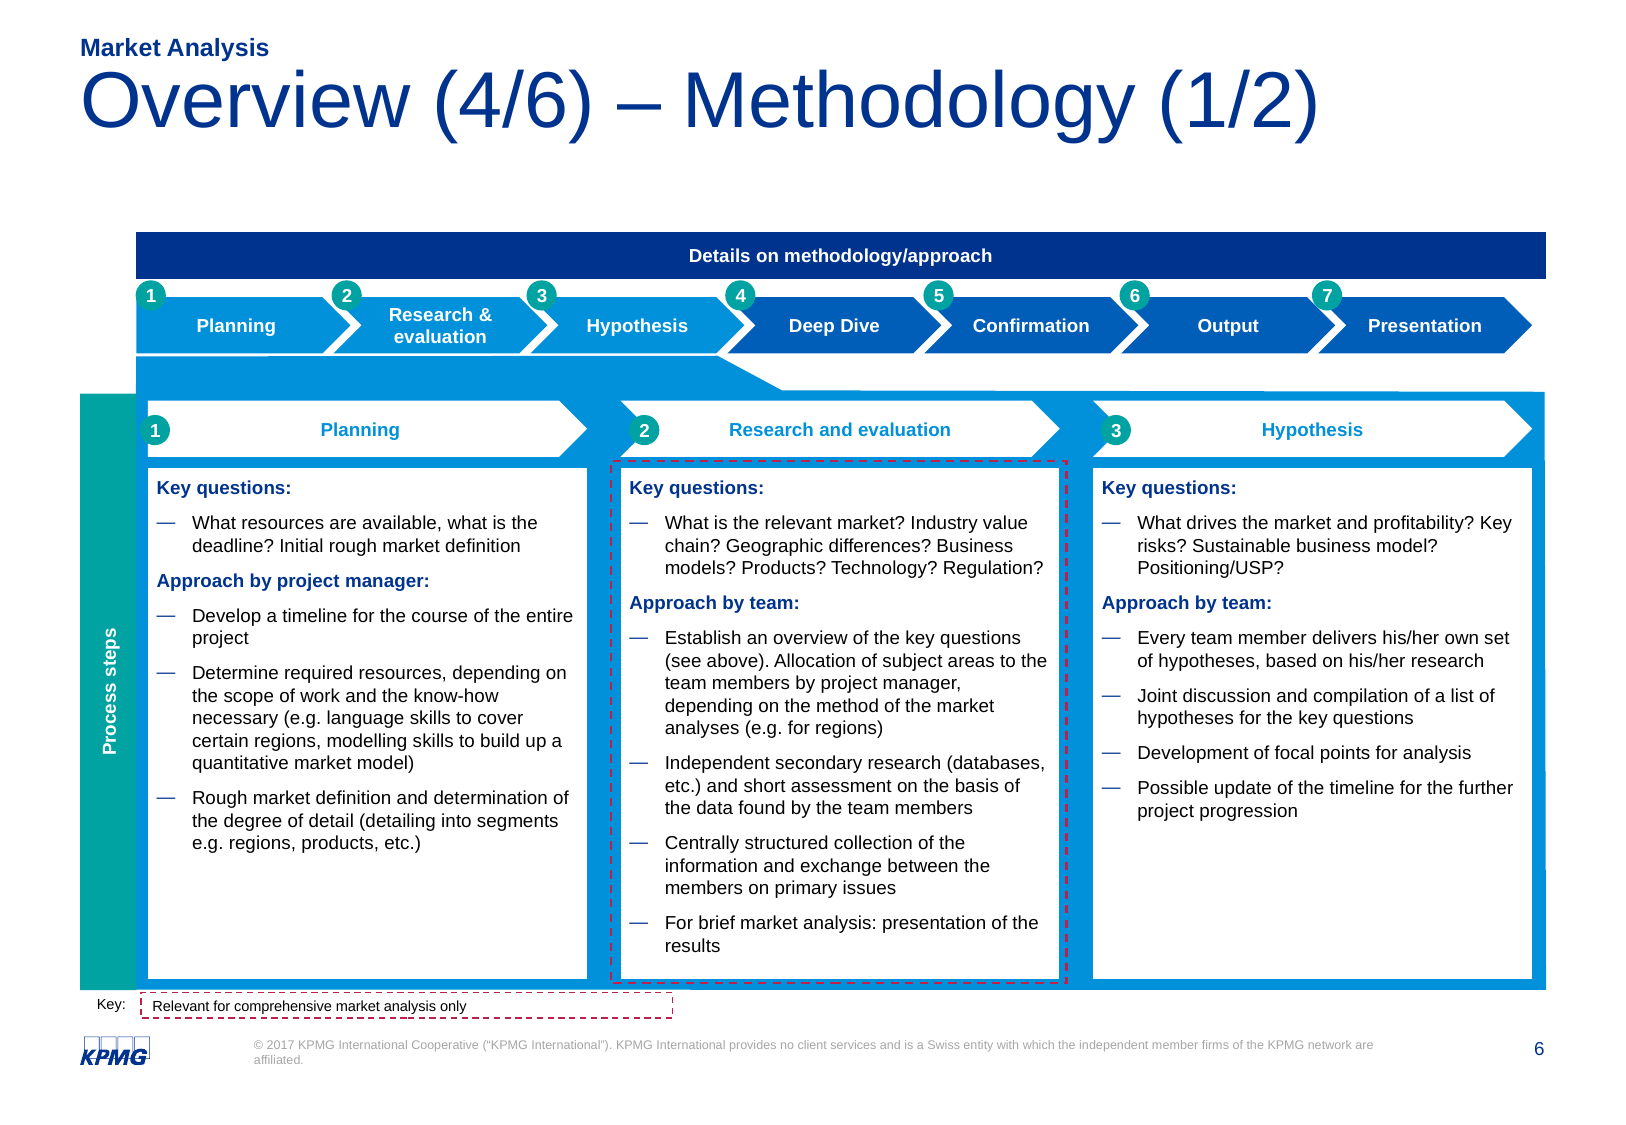

Market Analysis
# Overview (4/6) – Methodology (1/2)
Details on methodology/approach
1
2
3
4
5
6
7
Planning
Research & evaluation
Hypothesis
Deep Dive
Confirmation
Output
Presentation

Planning
Research and evaluation
Hypothesis
1
2
3

Key questions:
What is the relevant market? Industry value chain? Geographic differences? Business models? Products? Technology? Regulation?
Approach by team:
Establish an overview of the key questions (see above). Allocation of subject areas to the team members by project manager, depending on the method of the market analyses (e.g. for regions)
Independent secondary research (databases, etc.) and short assessment on the basis of the data found by the team members
Centrally structured collection of the information and exchange between the members on primary issues
For brief market analysis: presentation of the results

Key questions:
What drives the market and profitability? Key risks? Sustainable business model? Positioning/USP?
Approach by team:
Every team member delivers his/her own set of hypotheses, based on his/her research
Joint discussion and compilation of a list of hypotheses for the key questions
Development of focal points for analysis
Possible update of the timeline for the further project progression
Key questions:
What resources are available, what is the deadline? Initial rough market definition
Approach by project manager:
Develop a timeline for the course of the entire project
Determine required resources, depending on the scope of work and the know-how necessary (e.g. language skills to cover certain regions, modelling skills to build up a quantitative market model)
Rough market definition and determination of the degree of detail (detailing into segments e.g. regions, products, etc.)
Process steps
Relevant for comprehensive market analysis only
Key: